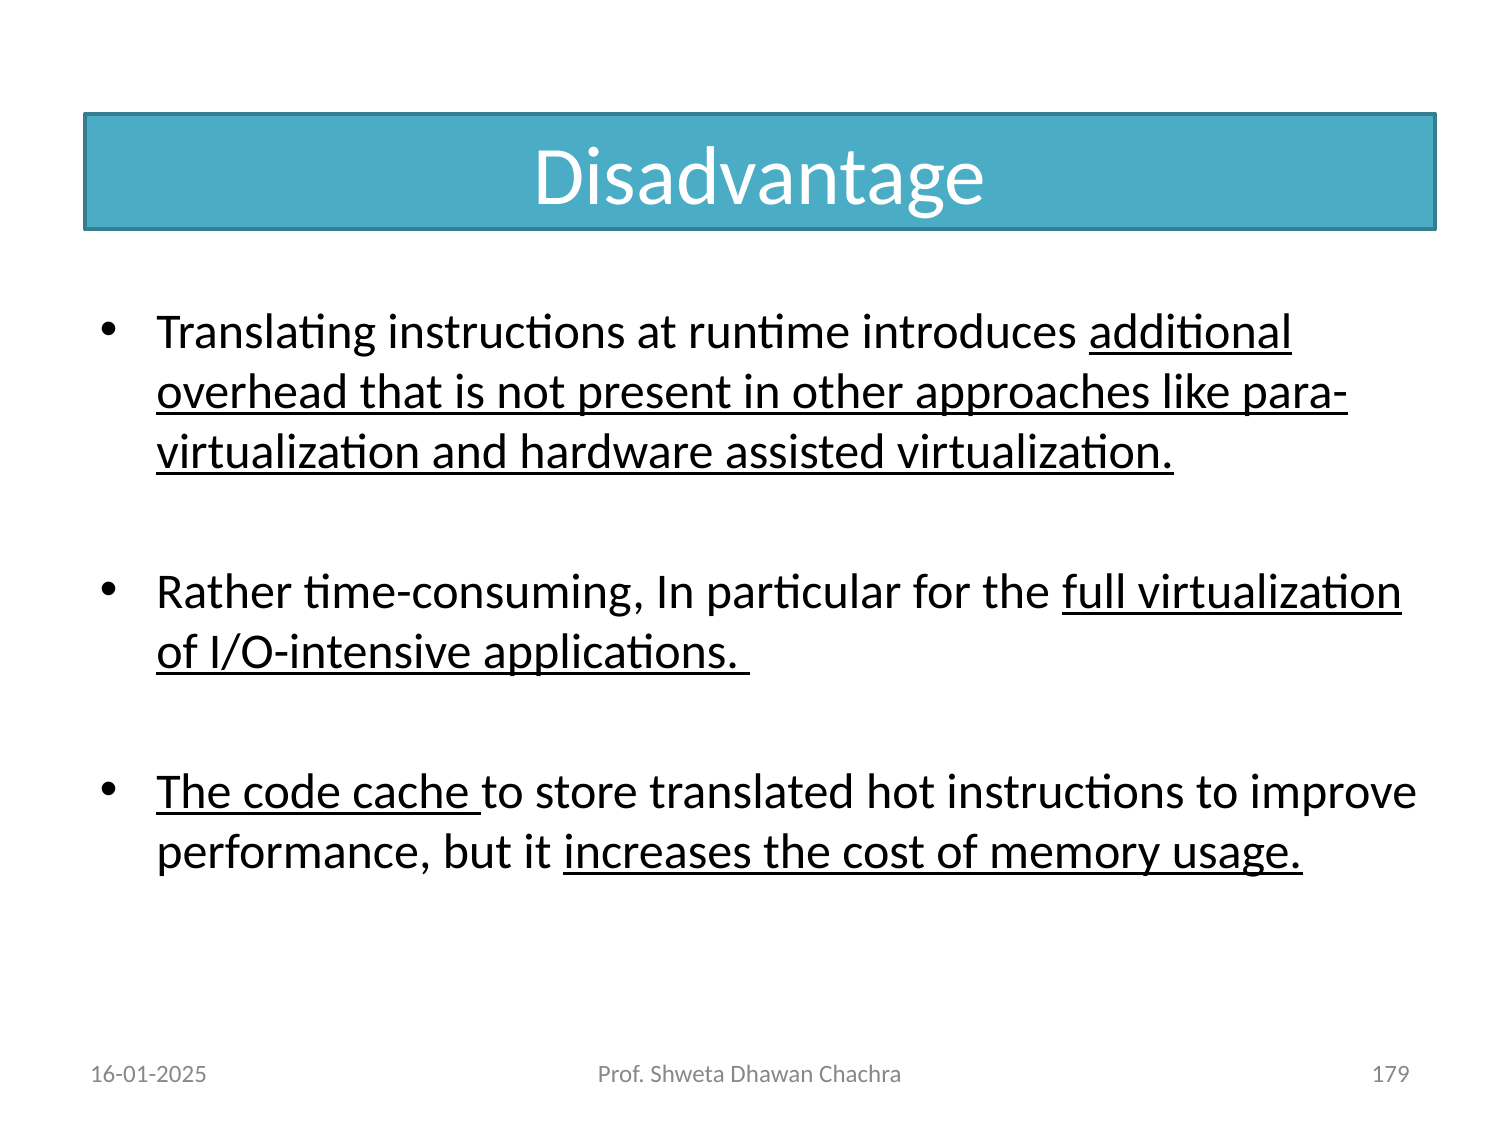

Disadvantage
Translating instructions at runtime introduces additional overhead that is not present in other approaches like para-virtualization and hardware assisted virtualization.

Rather time-consuming, In particular for the full virtualization of I/O-intensive applications.

The code cache to store translated hot instructions to improve performance, but it increases the cost of memory usage.

16-01-2025
Prof. Shweta Dhawan Chachra
179